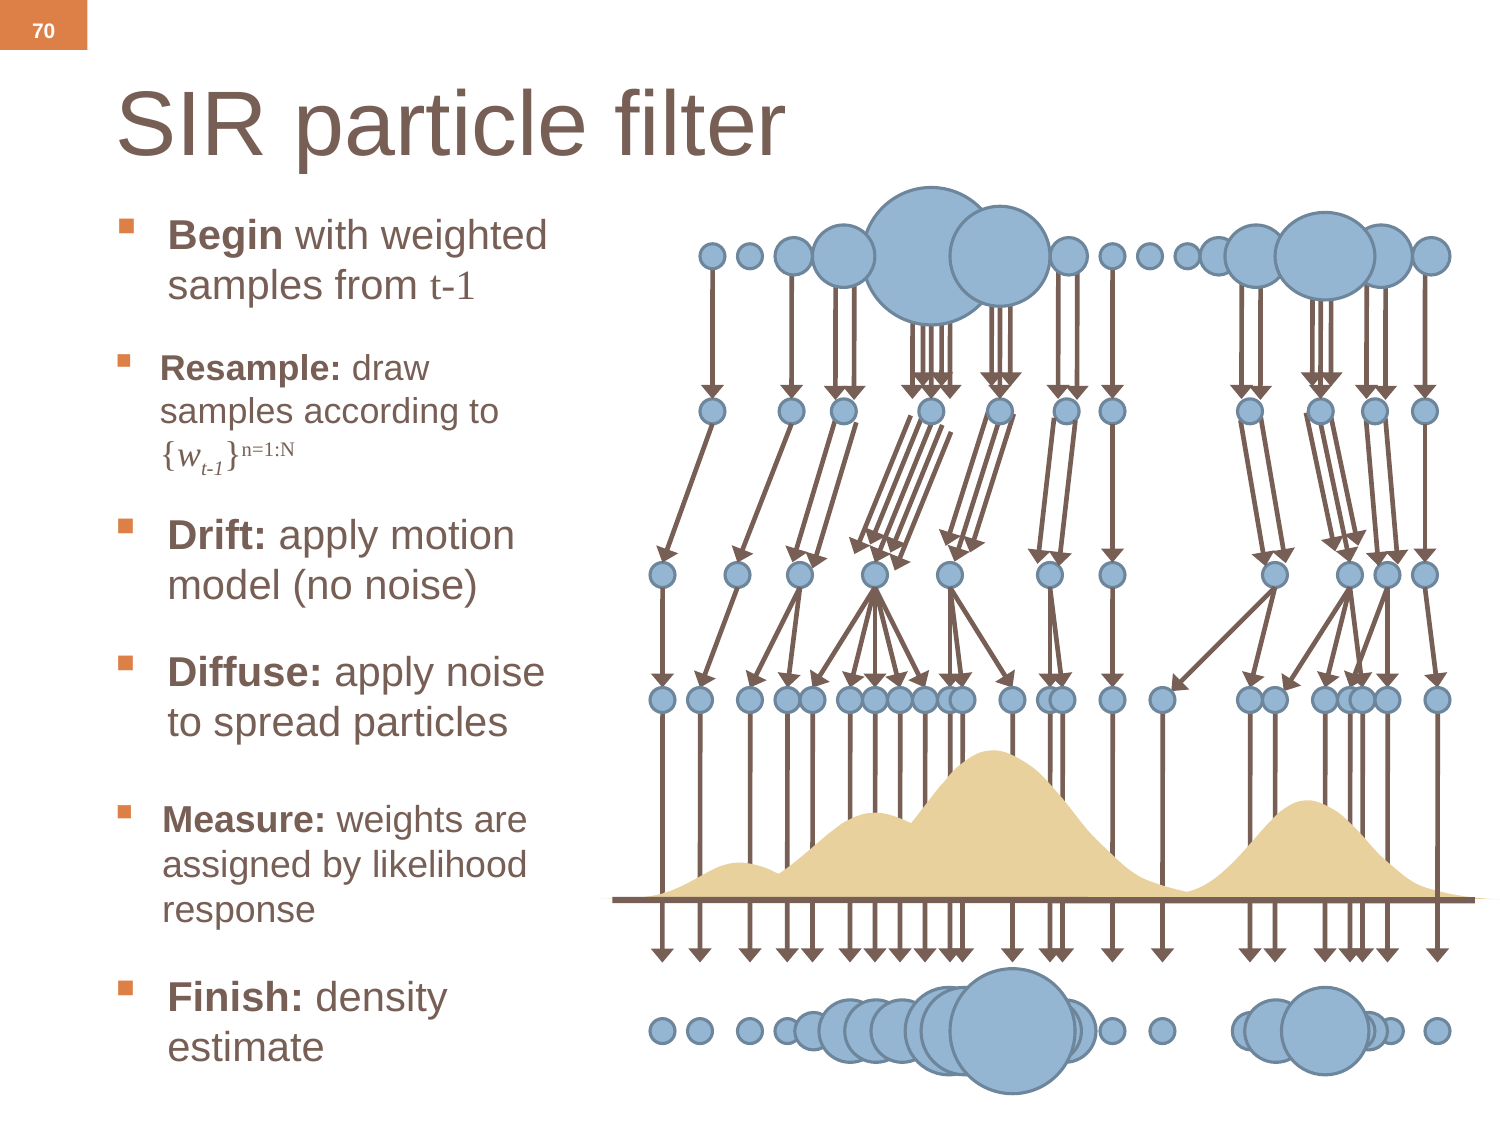

70
# SIR particle filter

Begin with weighted samples from t-1

Resample: draw samples according to {wt-1}n=1:N

Drift: apply motion model (no noise)

Diffuse: apply noise to spread particles

Measure: weights are assigned by likelihood response
Finish: density estimate